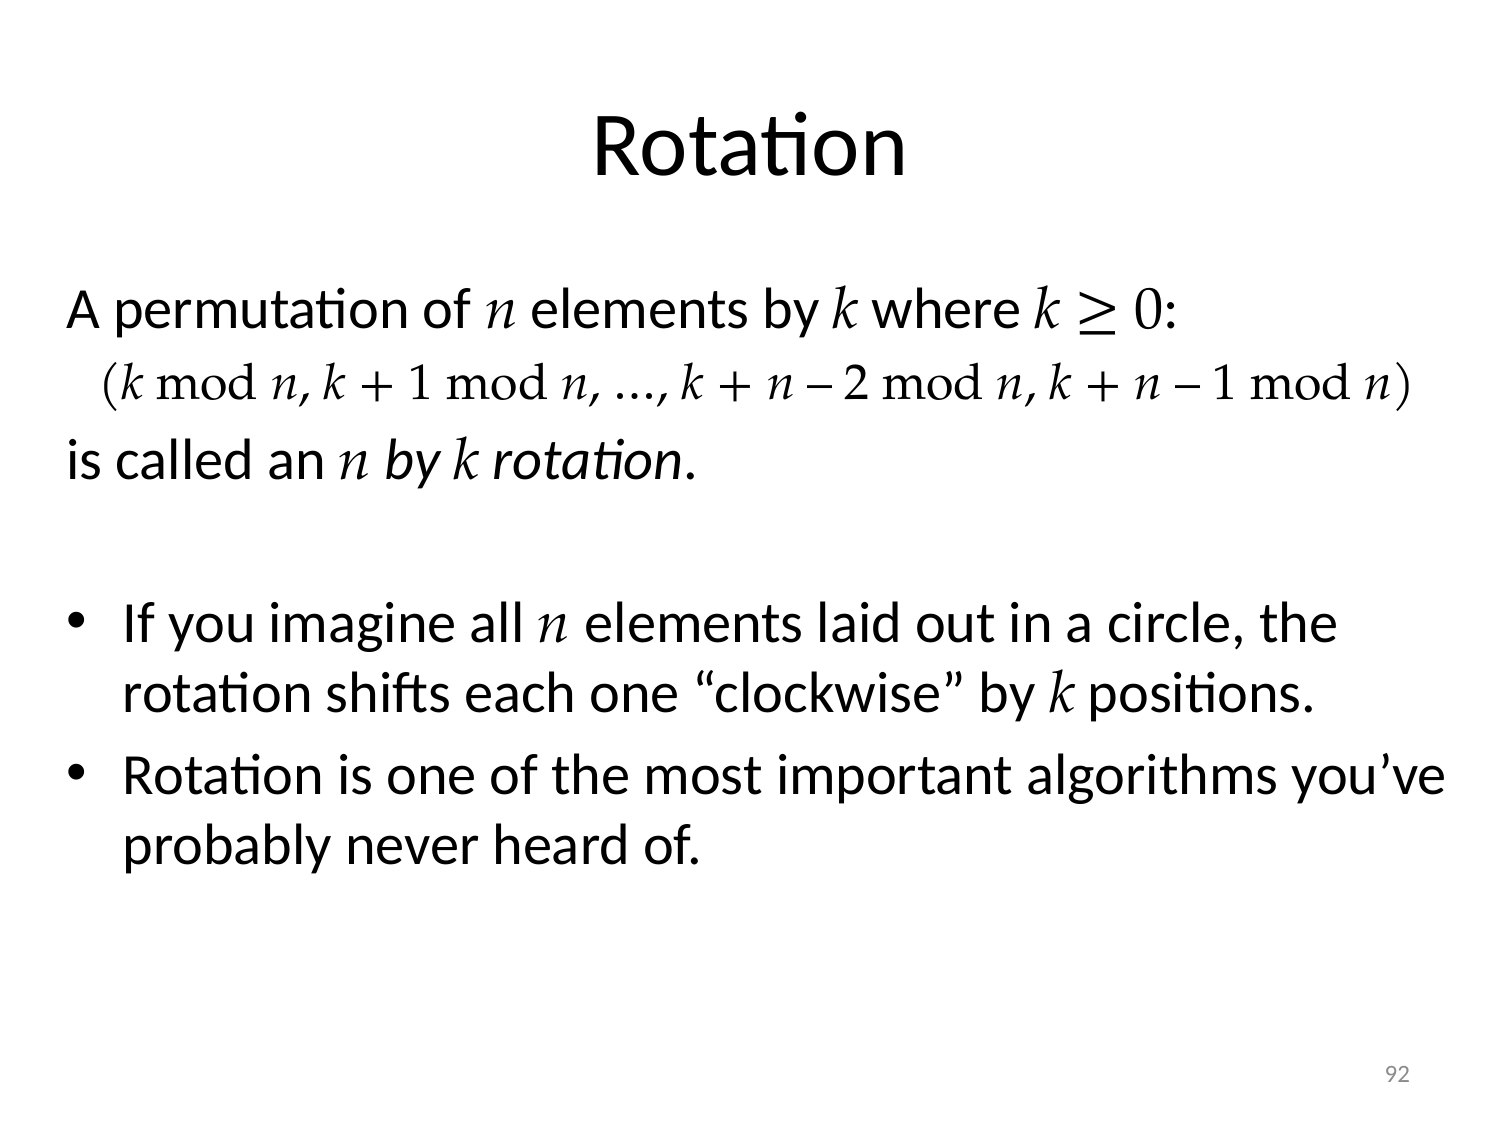

# Rotation
A permutation of n elements by k where k ≥ 0:
(k mod n, k + 1 mod n, …, k + n – 2 mod n, k + n – 1 mod n)
is called an n by k rotation.

If you imagine all n elements laid out in a circle, the rotation shifts each one “clockwise” by k positions.
Rotation is one of the most important algorithms you’ve probably never heard of.
92